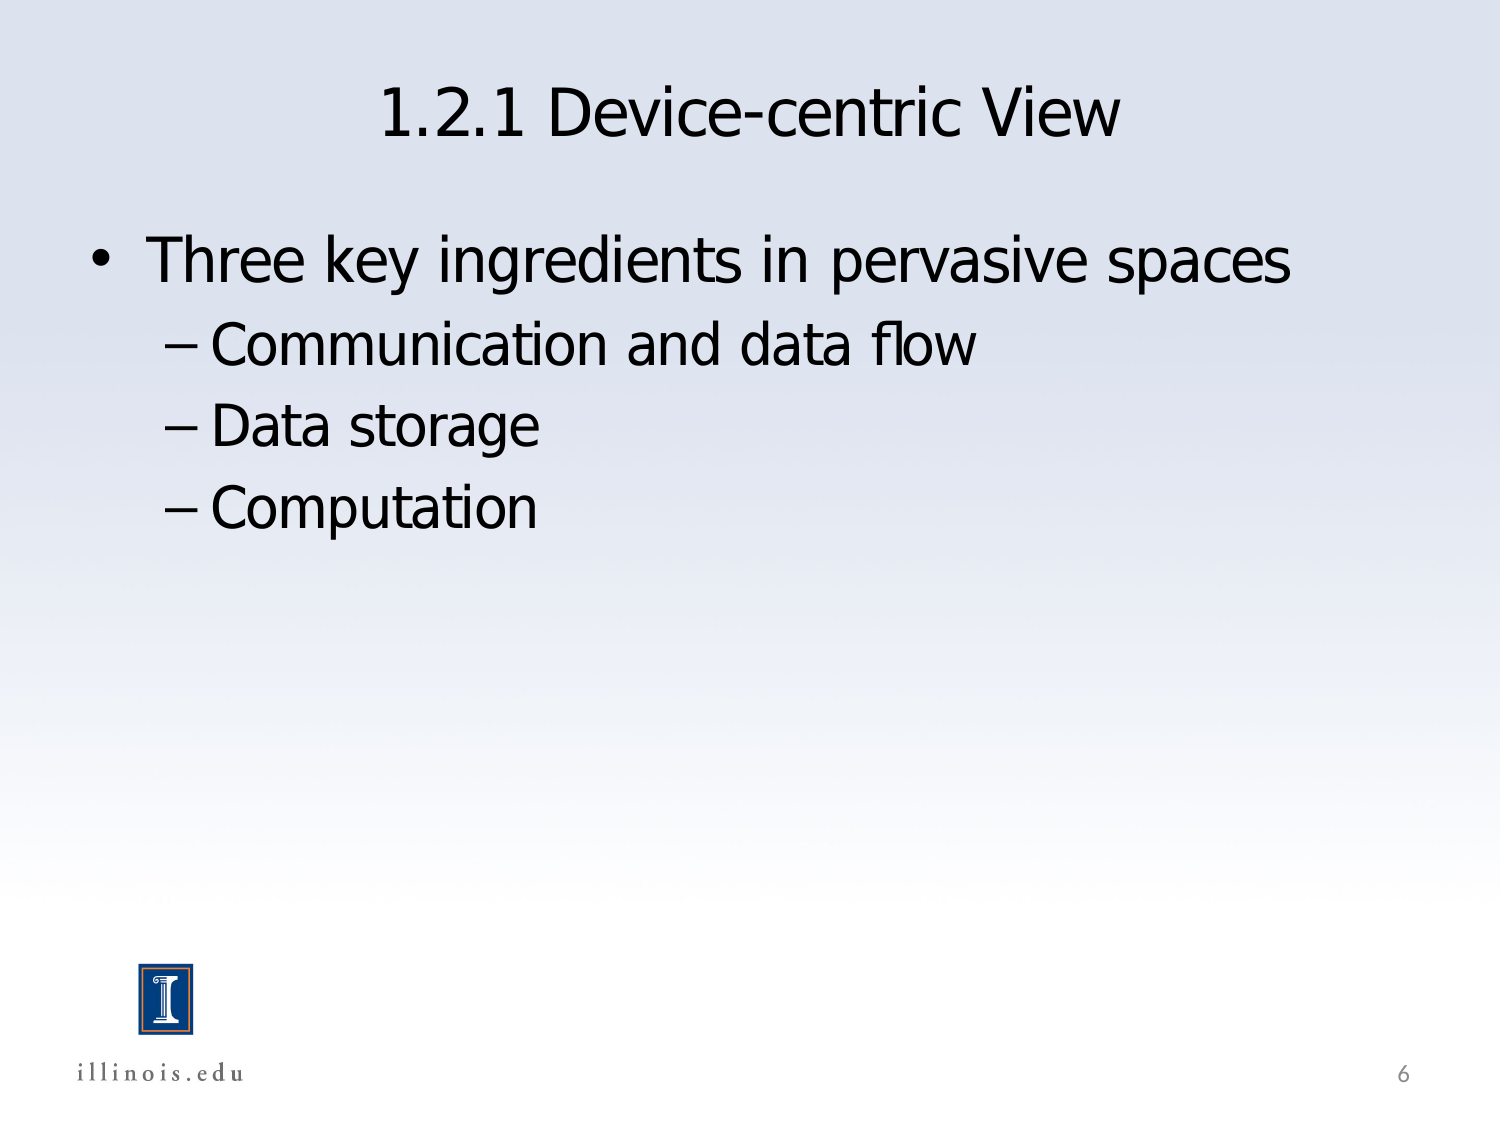

# 1.2.1 Device-centric View
Three key ingredients in pervasive spaces
Communication and data flow
Data storage
Computation
6